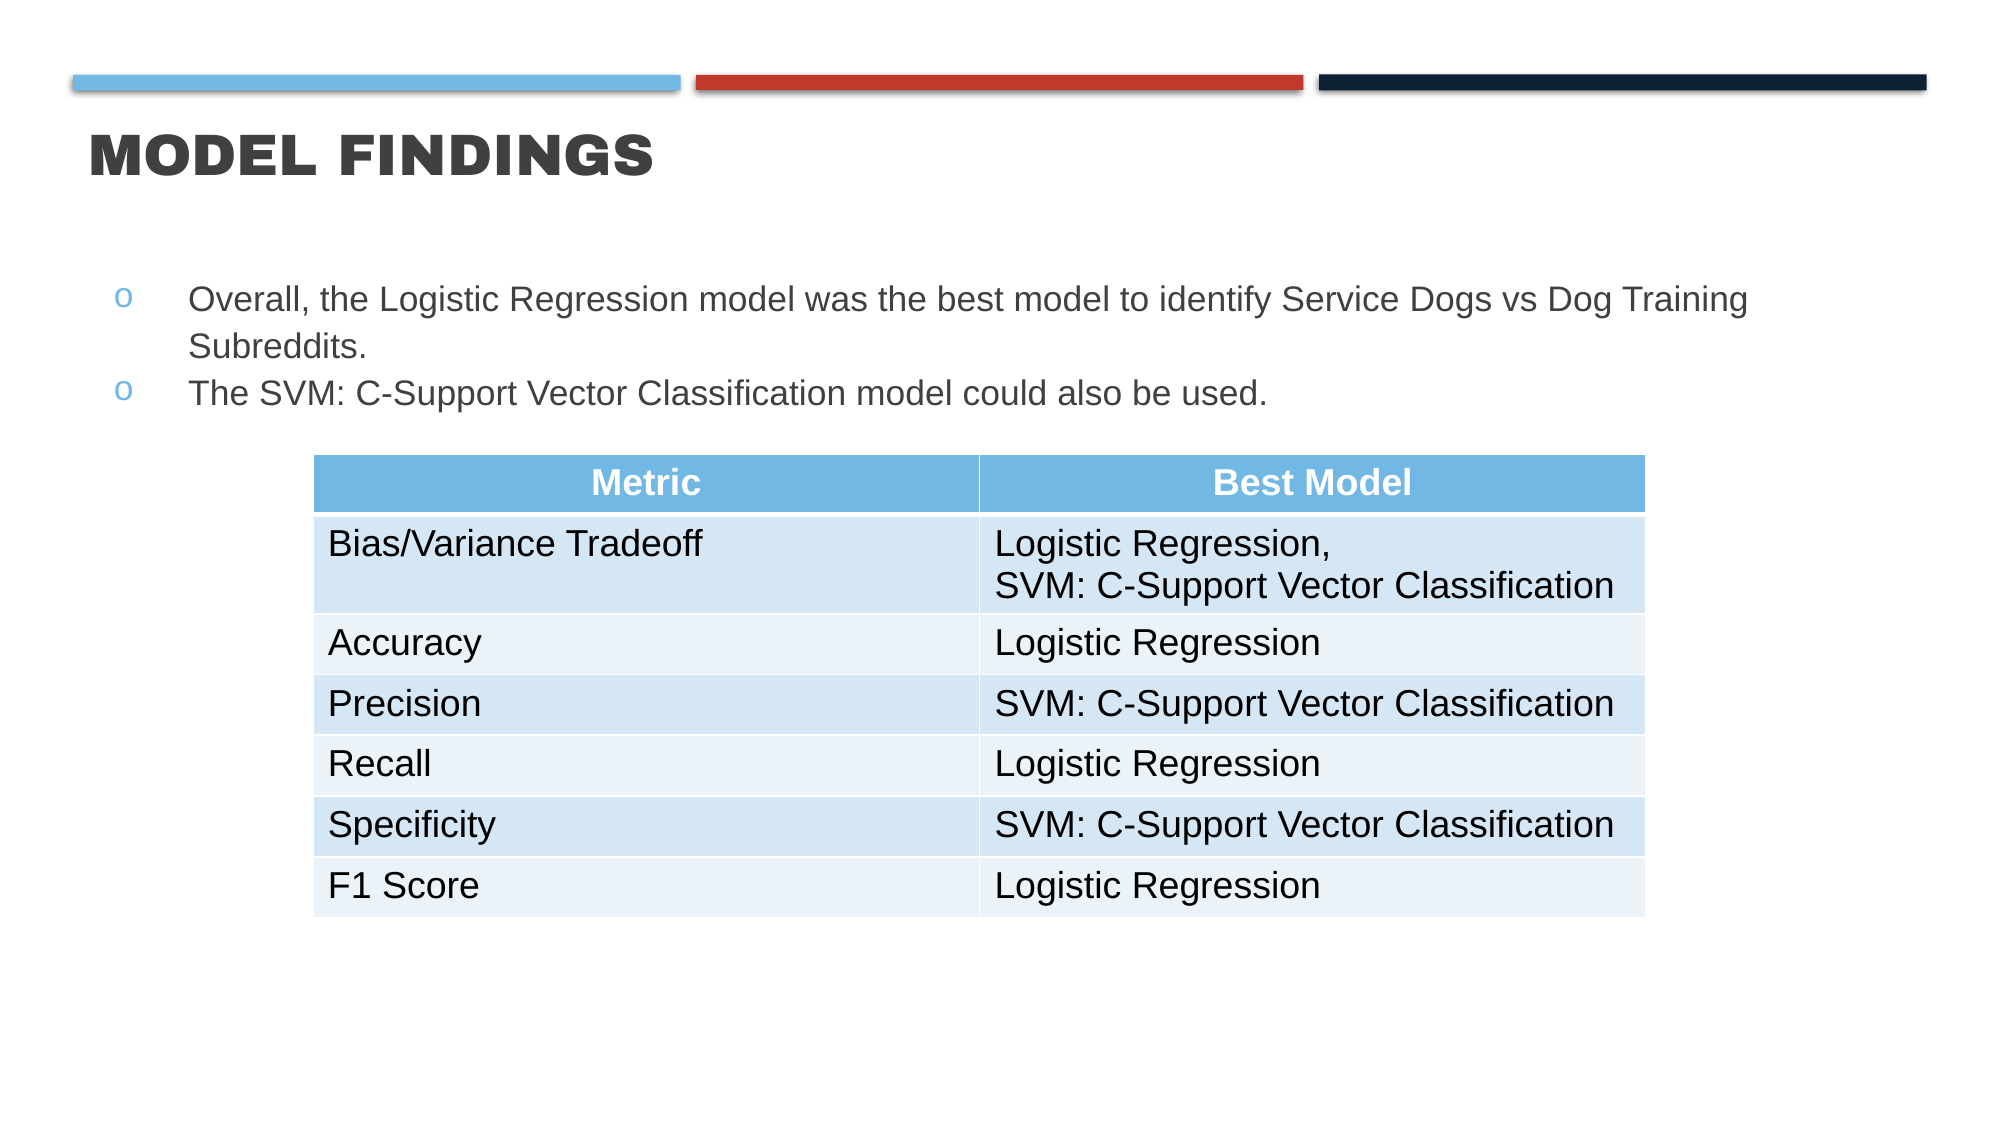

# Model Findings
Overall, the Logistic Regression model was the best model to identify Service Dogs vs Dog Training Subreddits.
The SVM: C-Support Vector Classification model could also be used.
| Metric | Best Model |
| --- | --- |
| Bias/Variance Tradeoff | Logistic Regression, SVM: C-Support Vector Classification |
| Accuracy | Logistic Regression |
| Precision | SVM: C-Support Vector Classification |
| Recall | Logistic Regression |
| Specificity | SVM: C-Support Vector Classification |
| F1 Score | Logistic Regression |